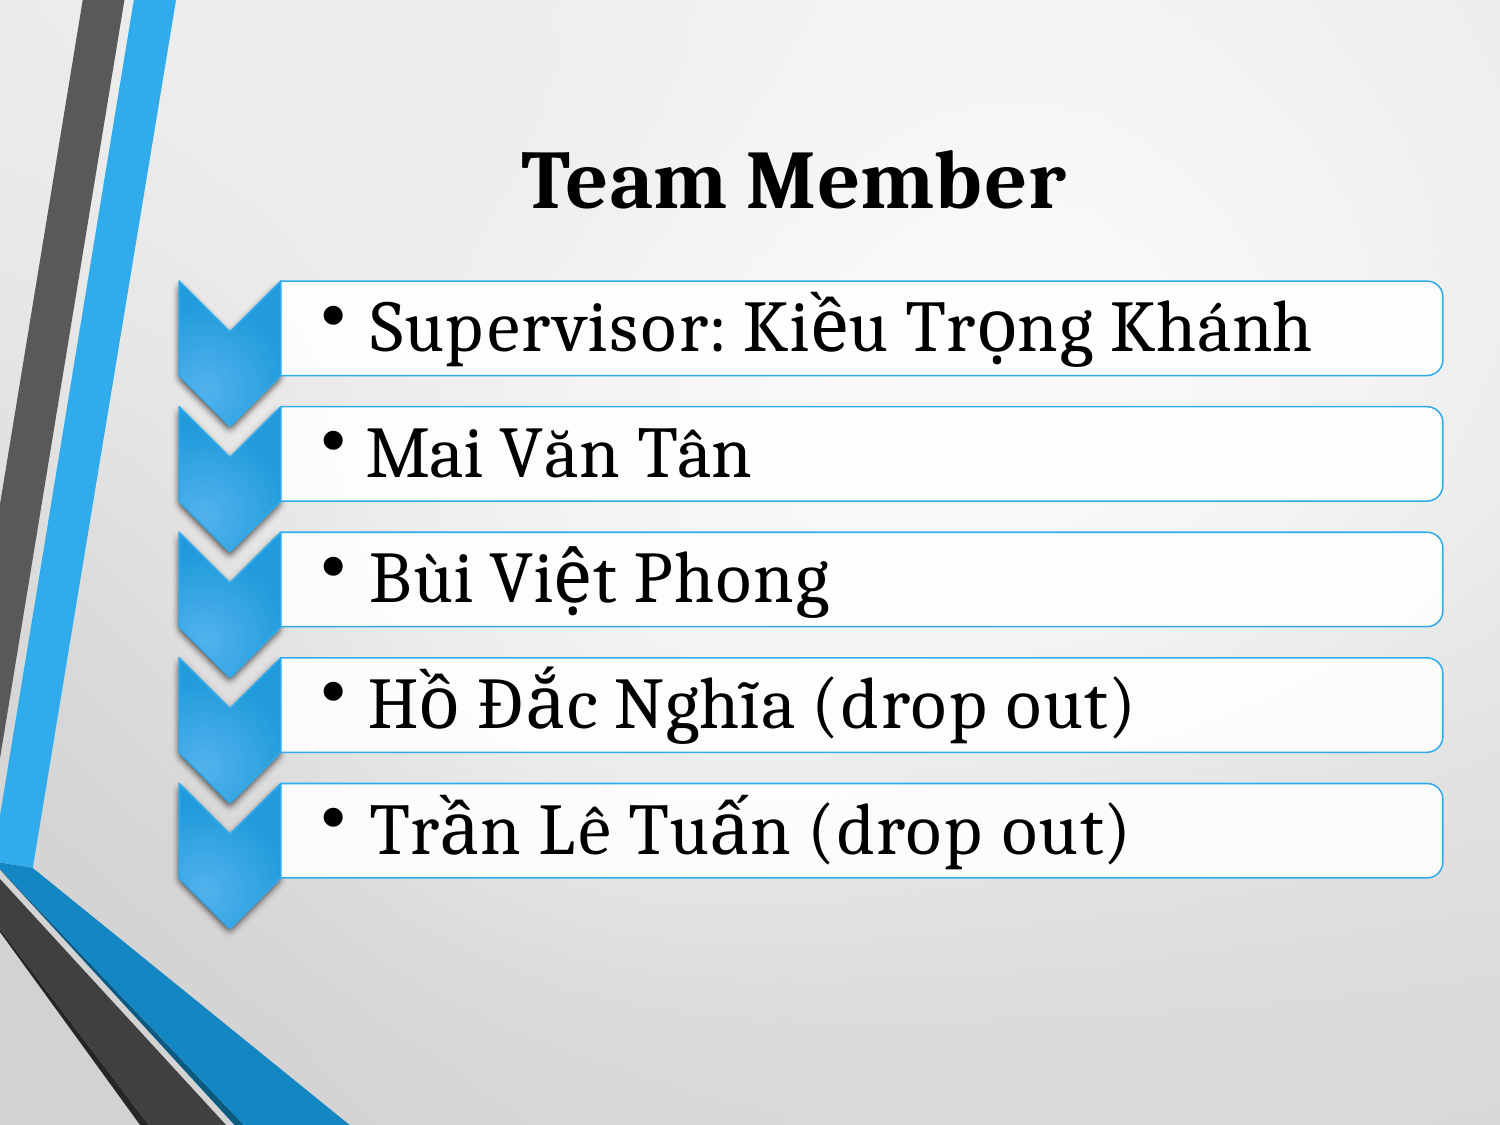

# Team Member

Supervisor: Kiều Trọng Khánh

Mai Văn Tân

Bùi Việt Phong

Hồ Đắc Nghĩa (drop out)

Trần Lê Tuấn (drop out)